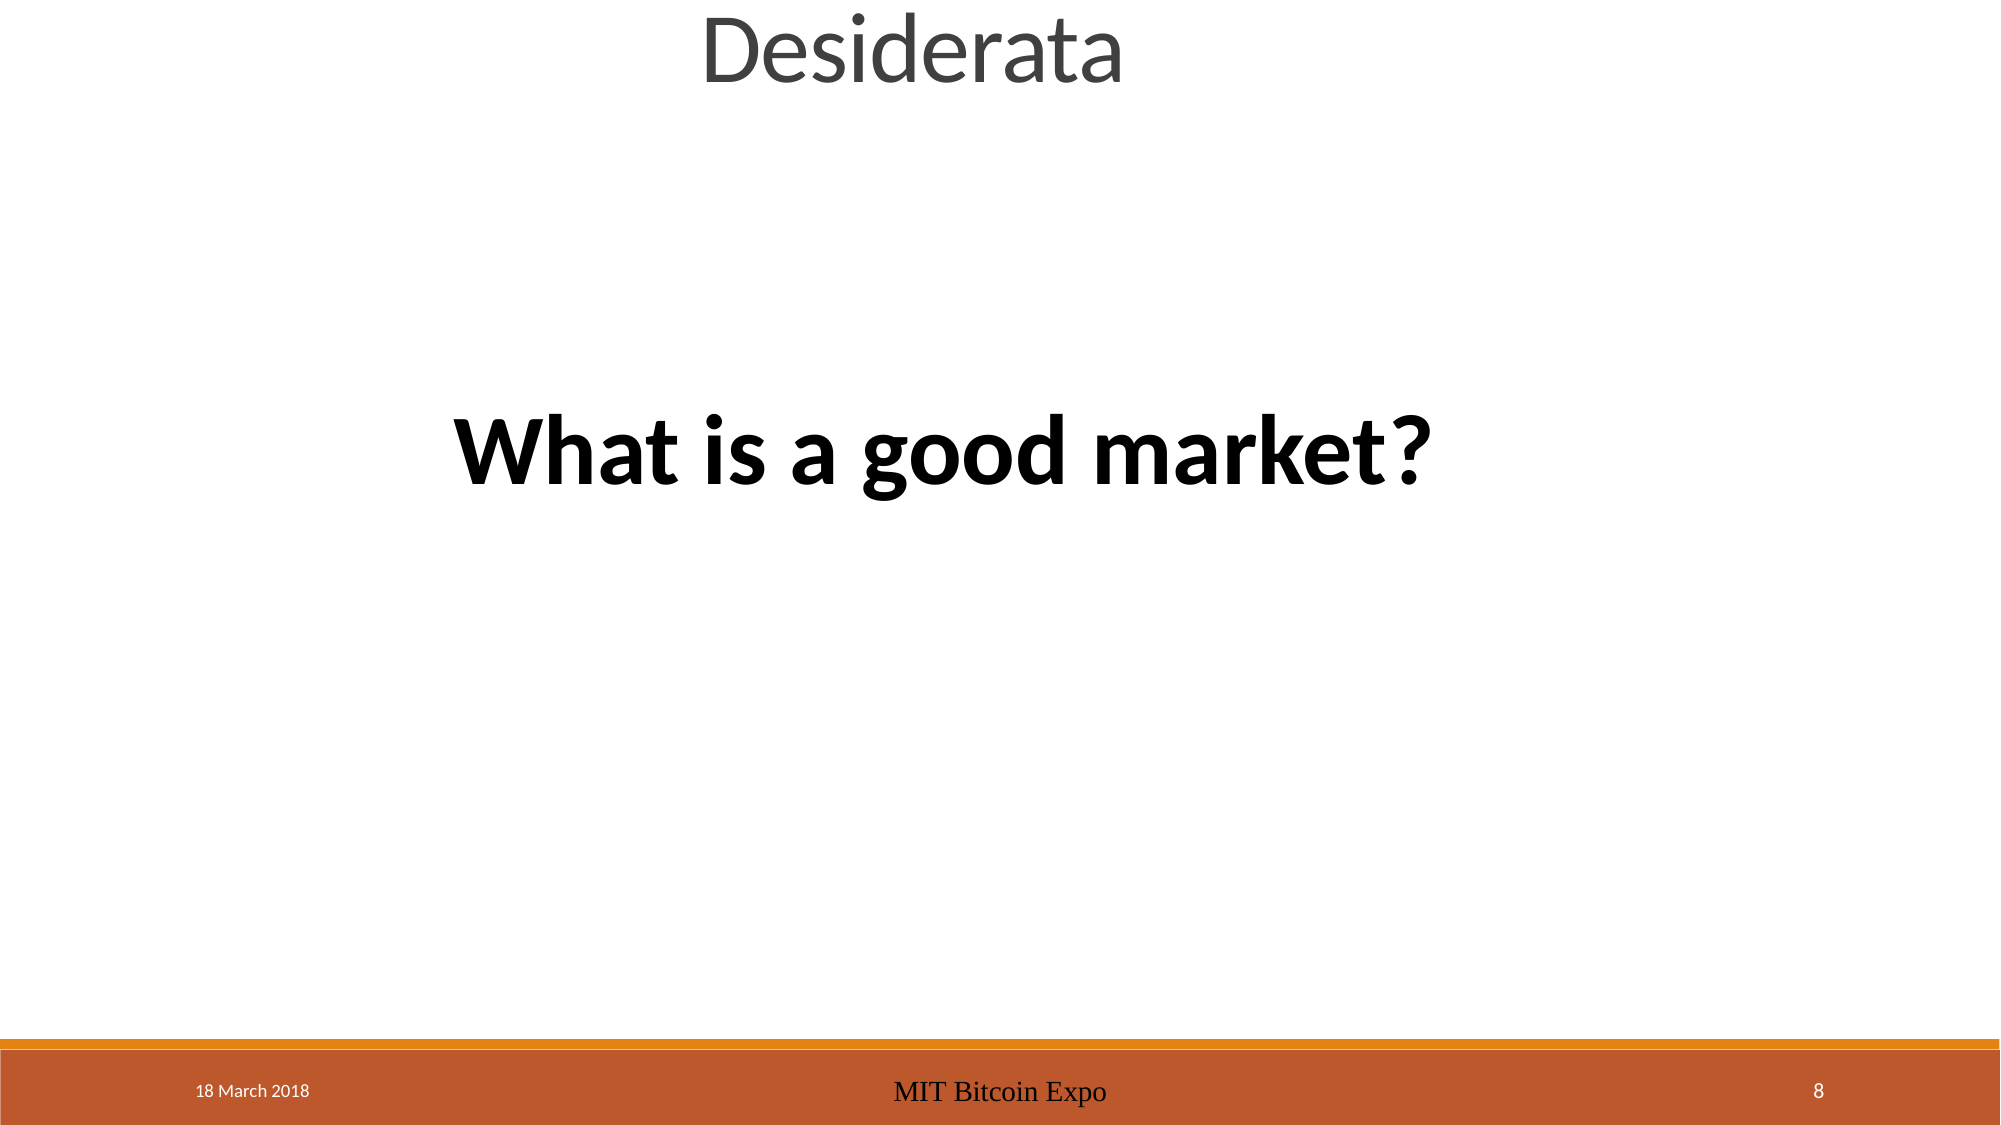

Desiderata
What is a good market?
18 March 2018
MIT Bitcoin Expo
8